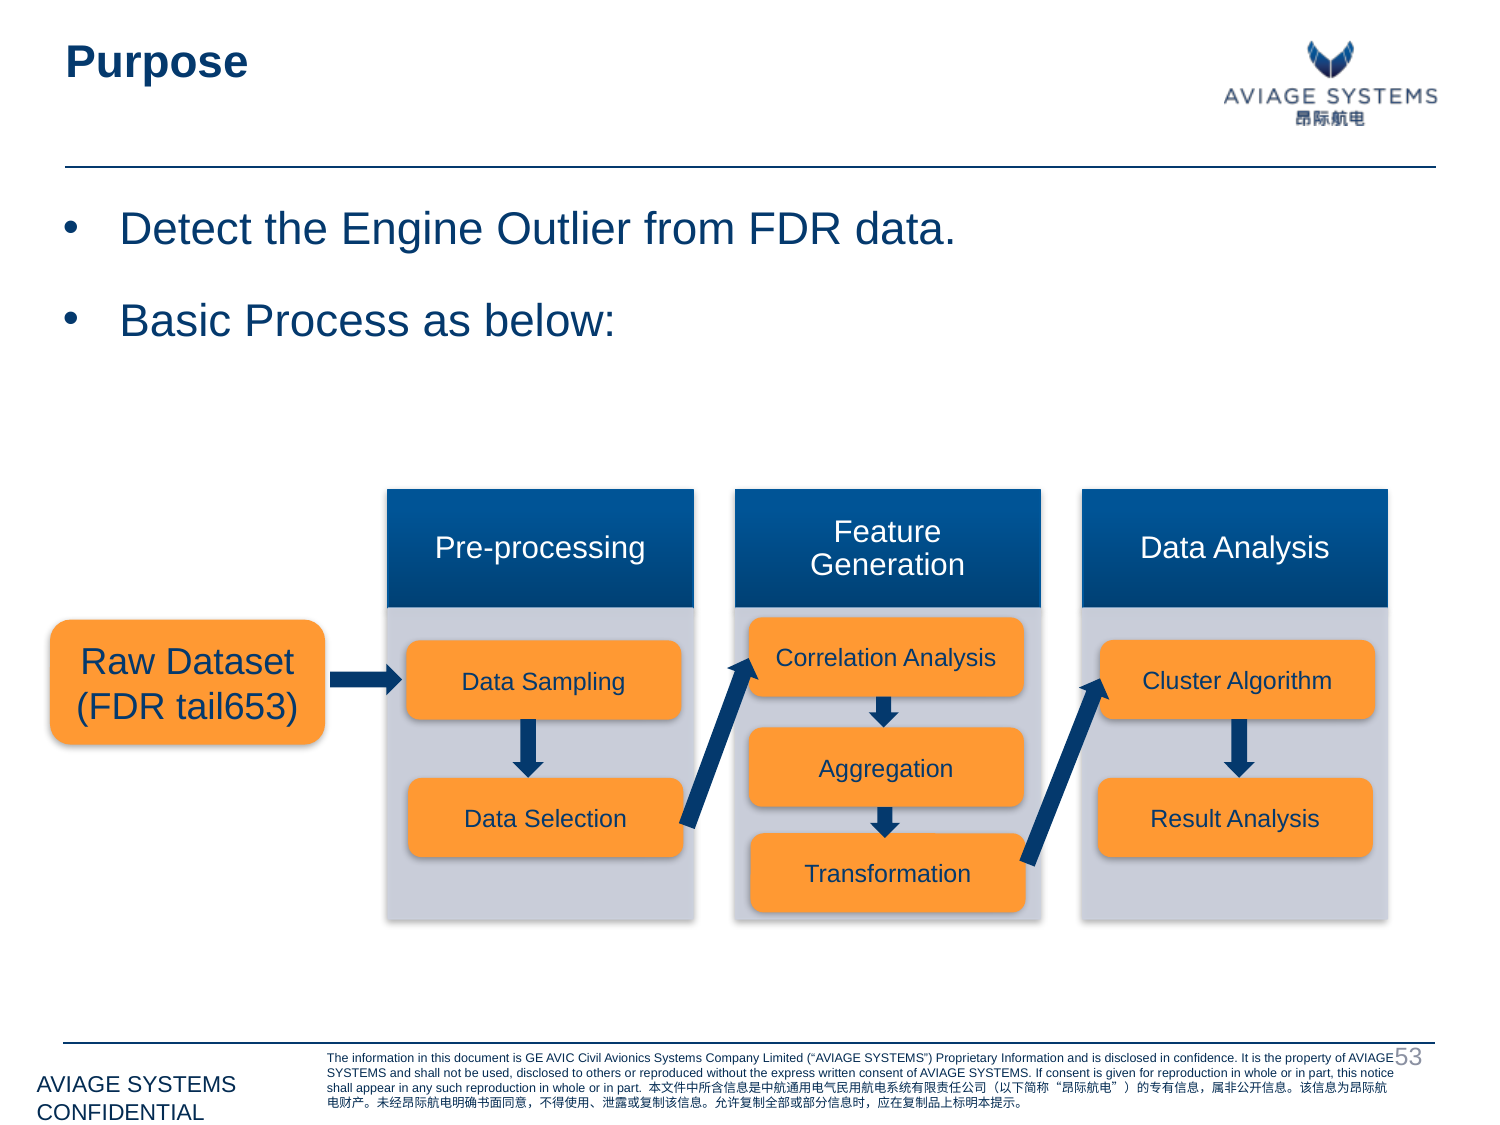

# Purpose
Detect the Engine Outlier from FDR data.

Basic Process as below:

Pre-processing

Feature Generation

Data Analysis

Correlation Analysis
Raw Dataset
(FDR tail653)
Cluster Algorithm
Data Sampling

Aggregation

Data Selection
Result Analysis

Transformation